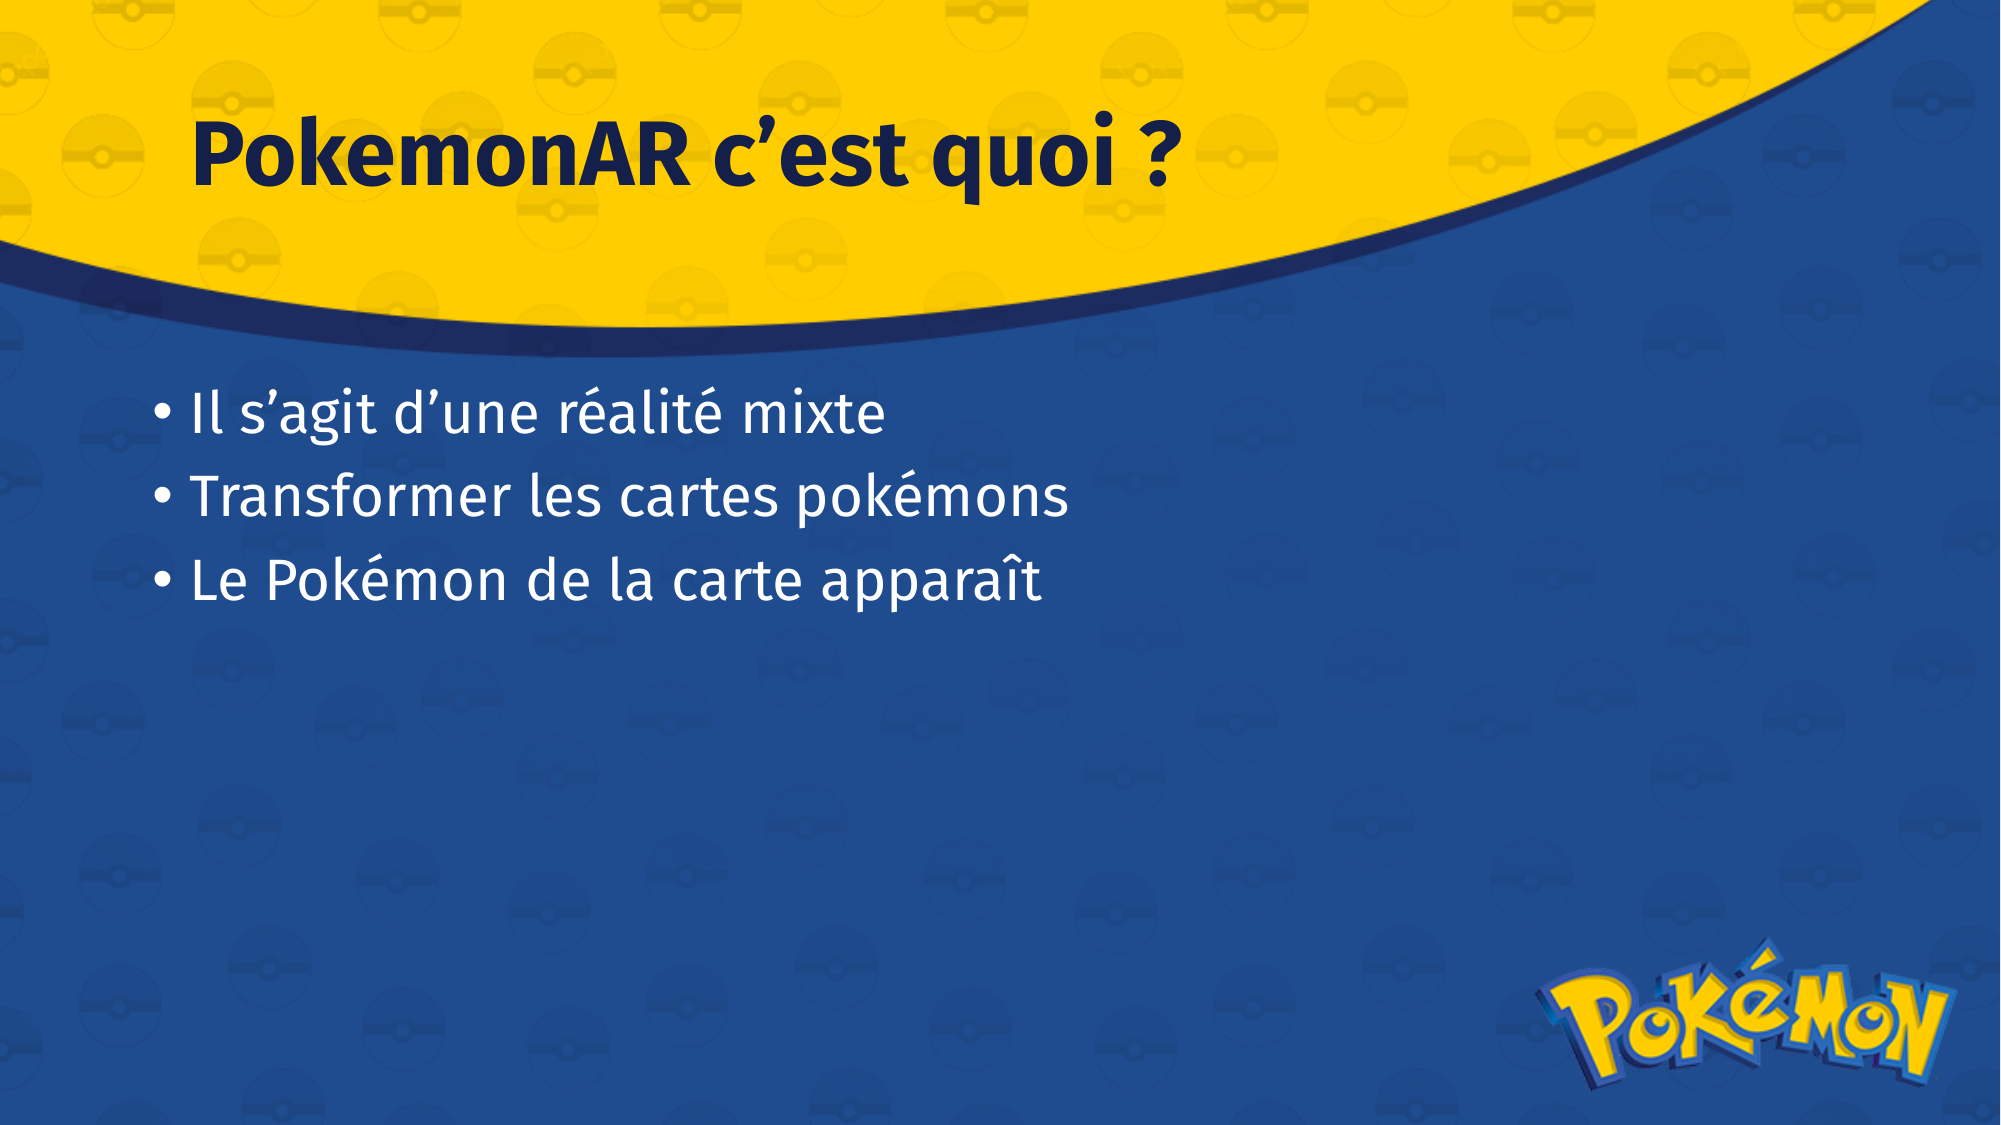

# PokemonAR c’est quoi ?
Il s’agit d’une réalité mixte
Transformer les cartes pokémons
Le Pokémon de la carte apparaît